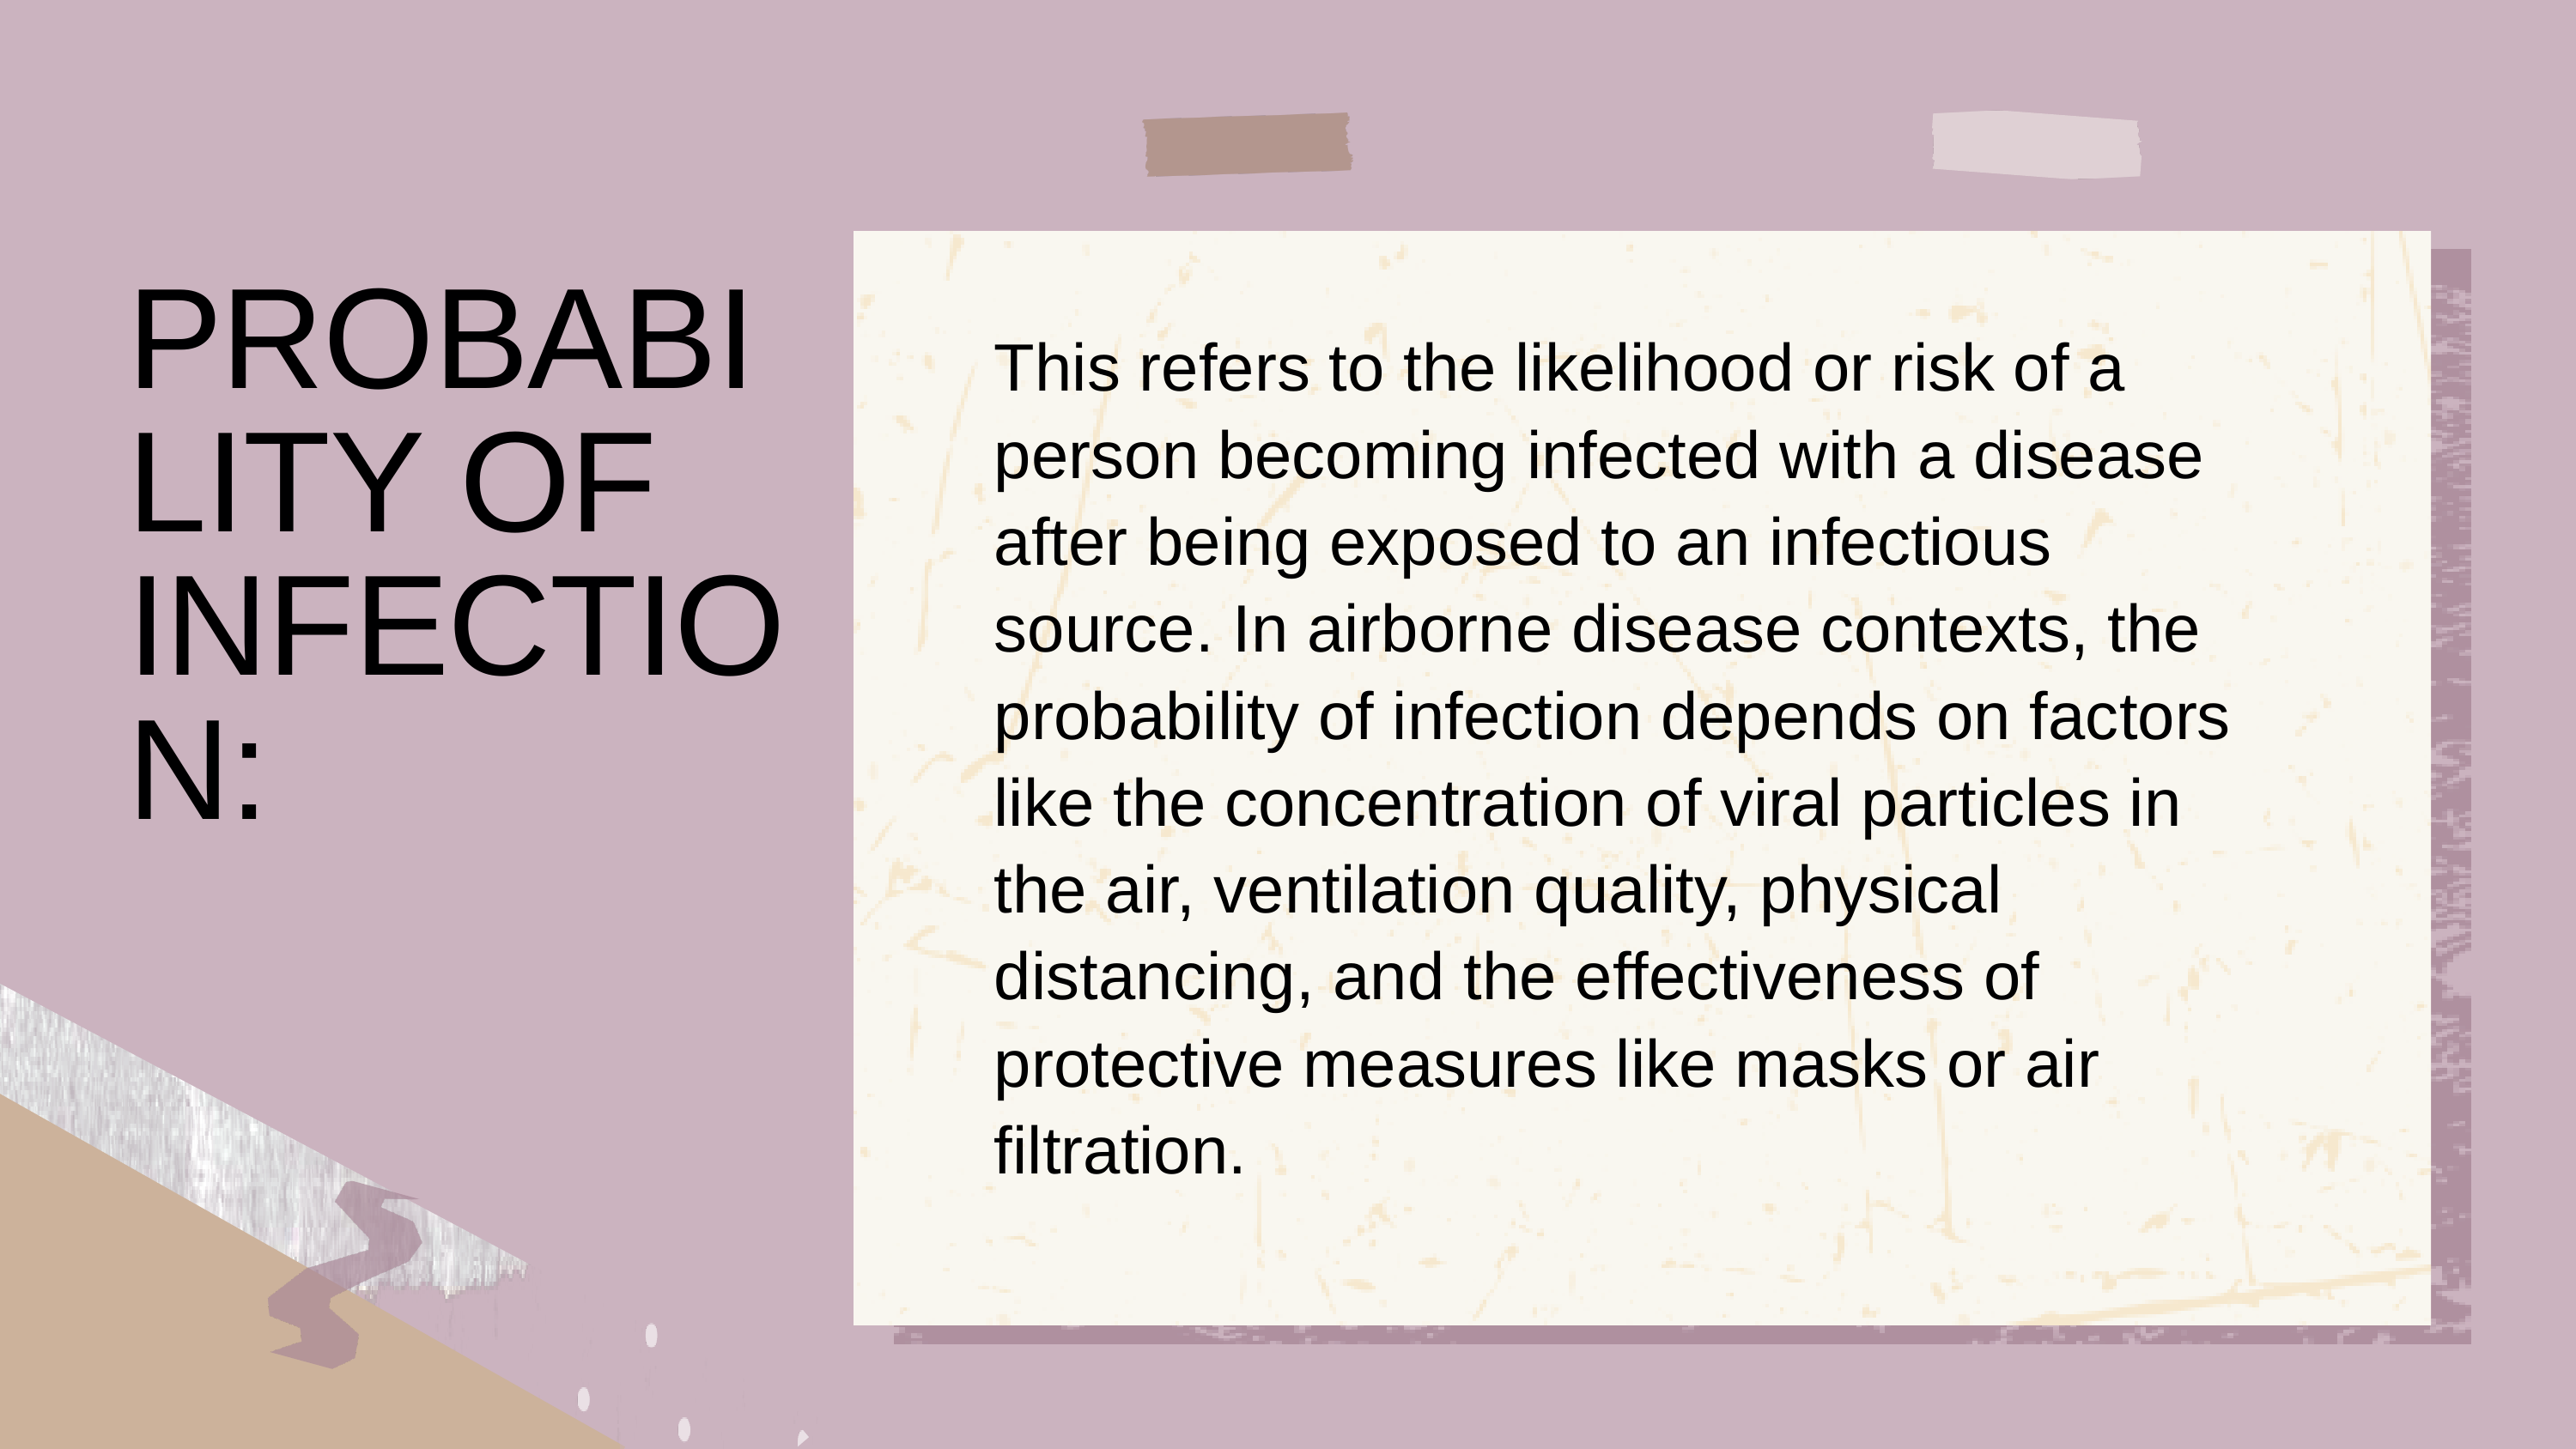

PROBABILITY OF INFECTION:
This refers to the likelihood or risk of a person becoming infected with a disease after being exposed to an infectious source. In airborne disease contexts, the probability of infection depends on factors like the concentration of viral particles in the air, ventilation quality, physical distancing, and the effectiveness of protective measures like masks or air filtration.